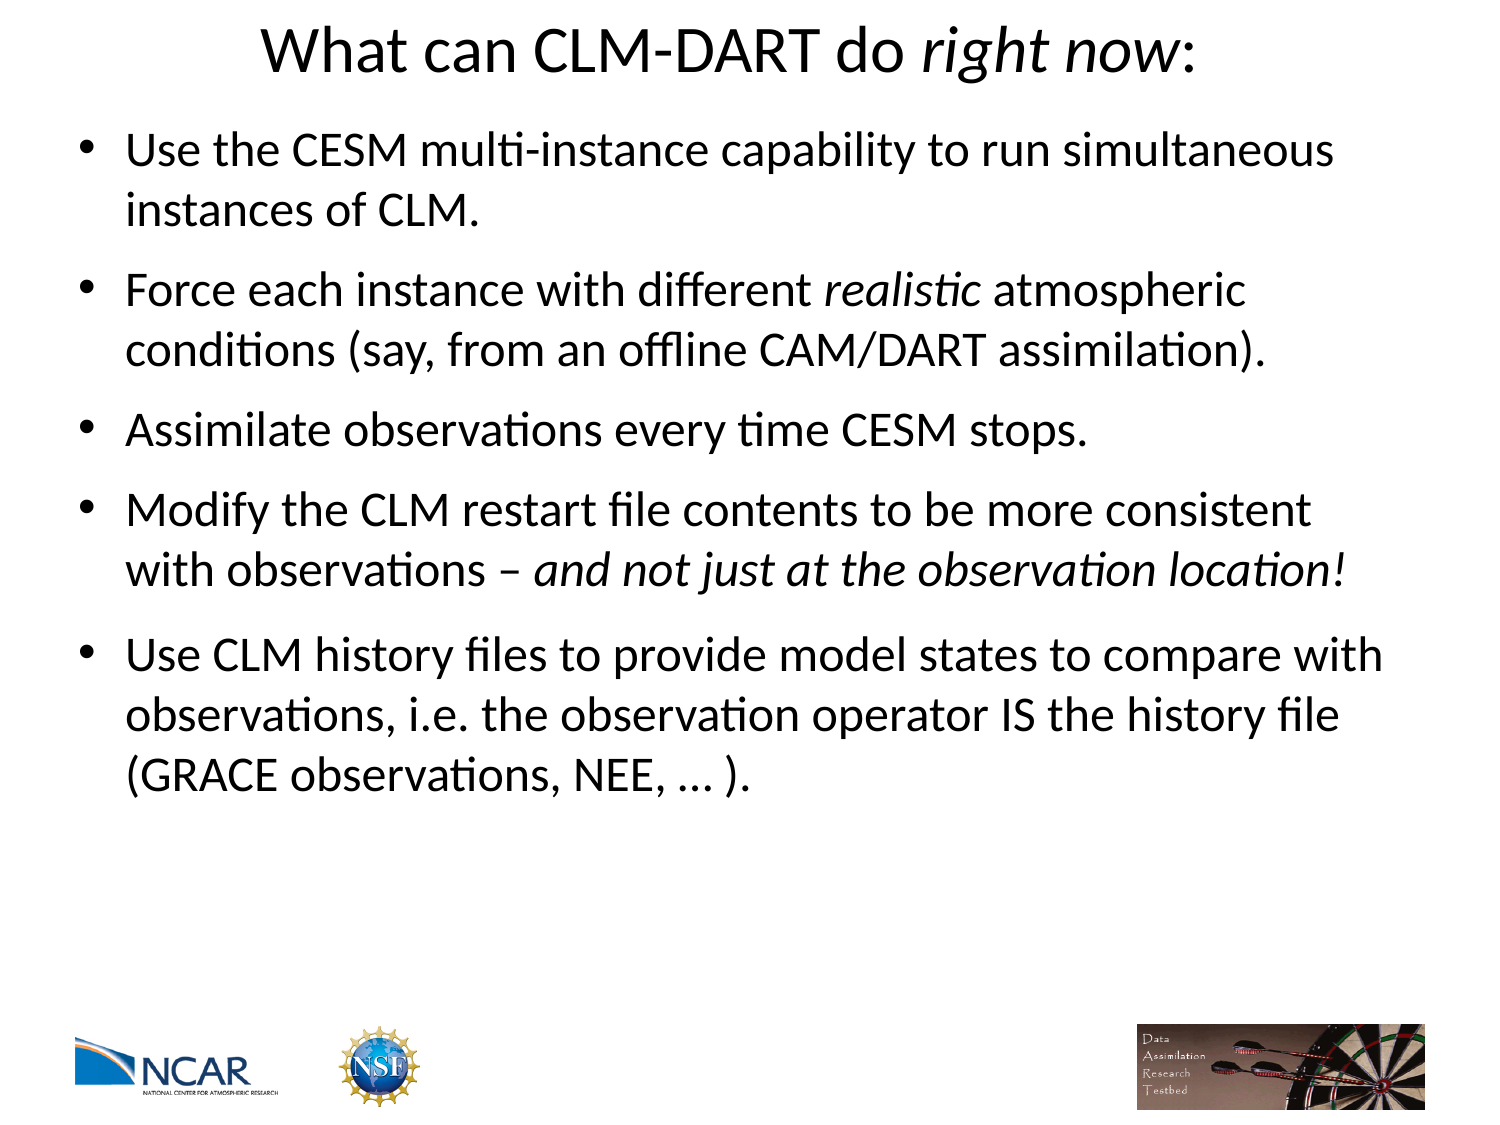

What can CLM-DART do right now:
Use the CESM multi-instance capability to run simultaneous instances of CLM.

Force each instance with different realistic atmospheric conditions (say, from an offline CAM/DART assimilation).

Assimilate observations every time CESM stops.

Modify the CLM restart file contents to be more consistent with observations – and not just at the observation location!

Use CLM history files to provide model states to compare with observations, i.e. the observation operator IS the history file (GRACE observations, NEE, … ).